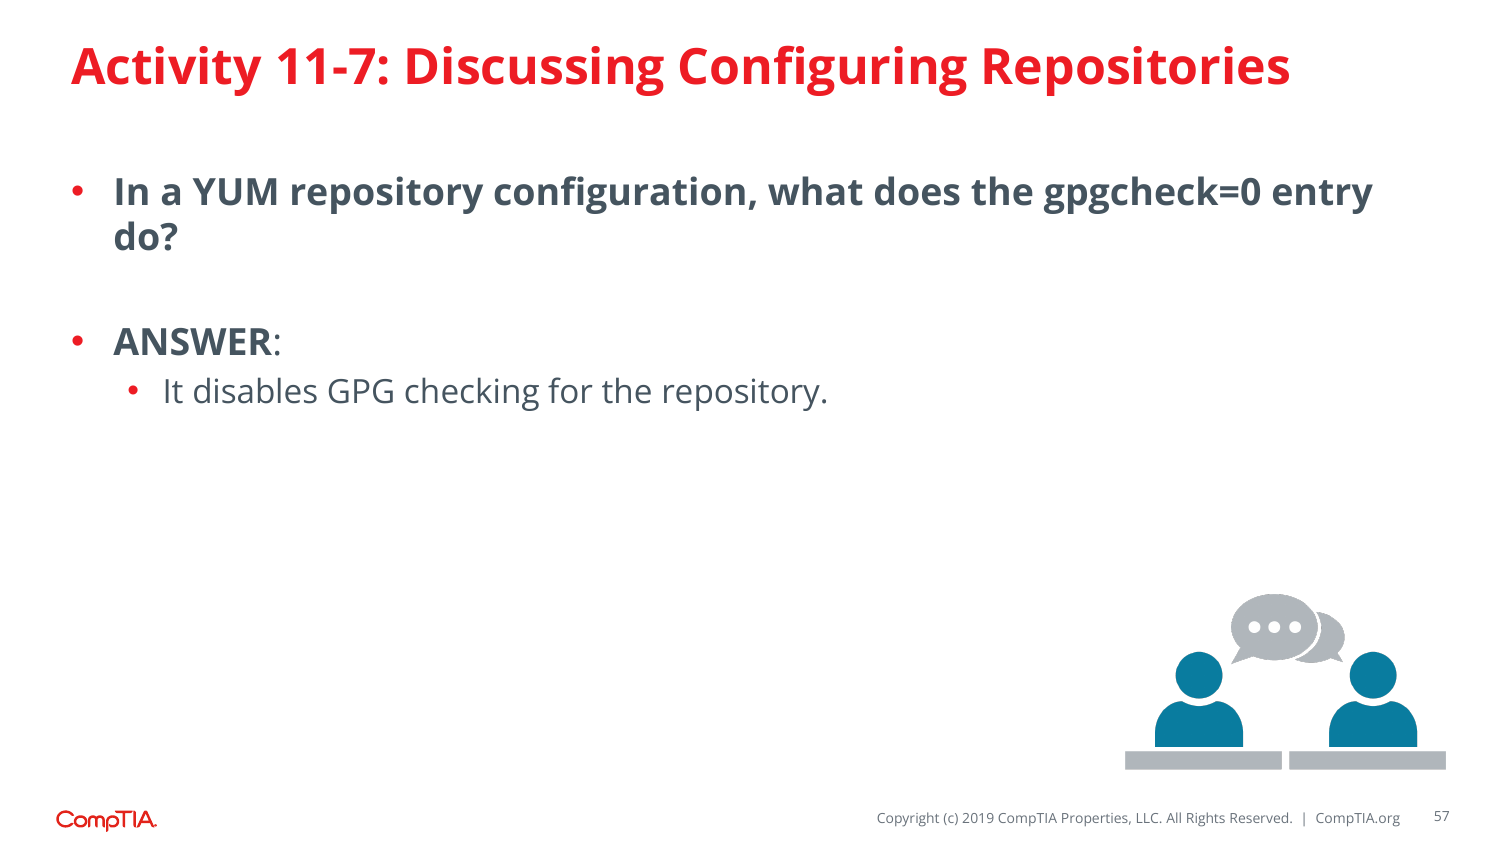

# Activity 11-7: Discussing Configuring Repositories
In a YUM repository configuration, what does the gpgcheck=0 entry do?

ANSWER:
It disables GPG checking for the repository.
57